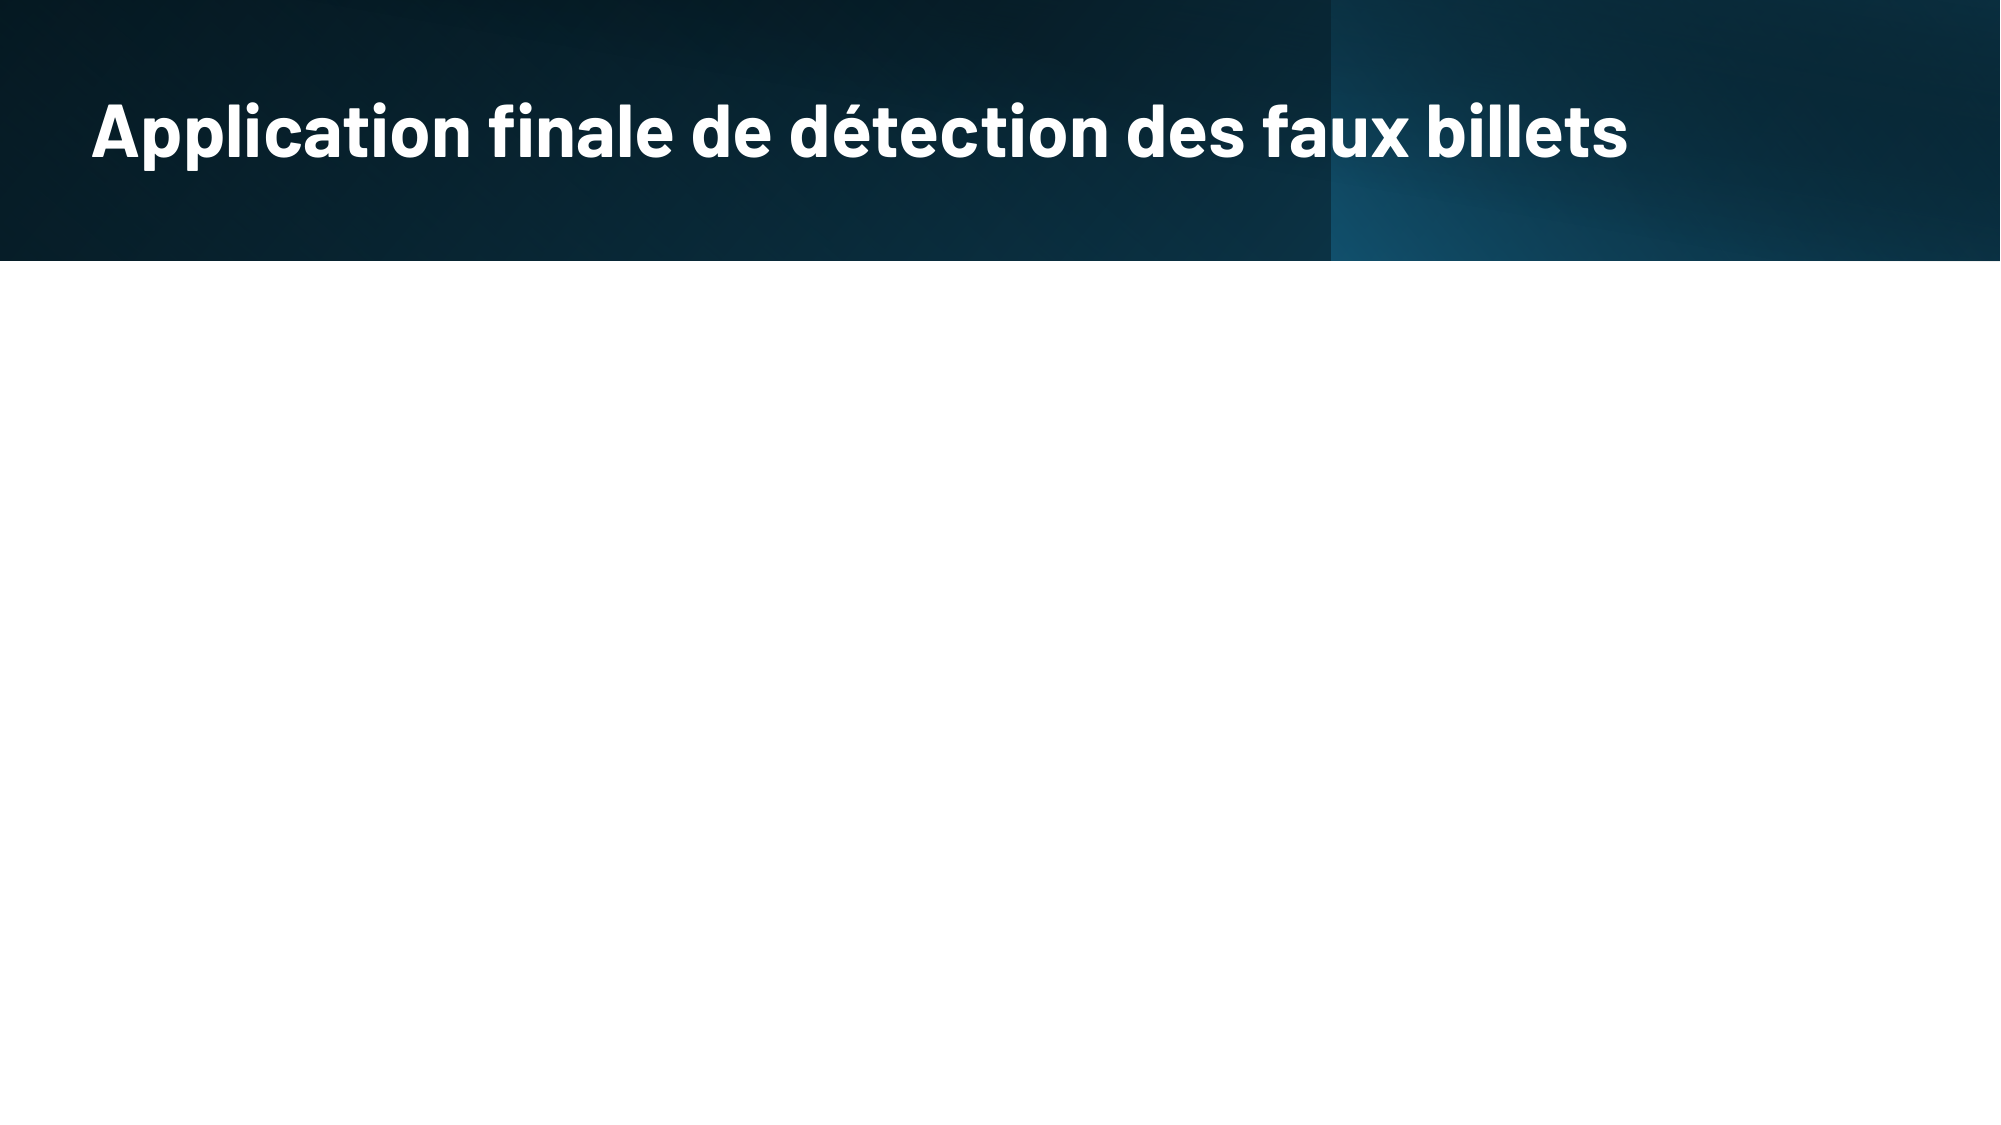

# Application finale de détection des faux billets